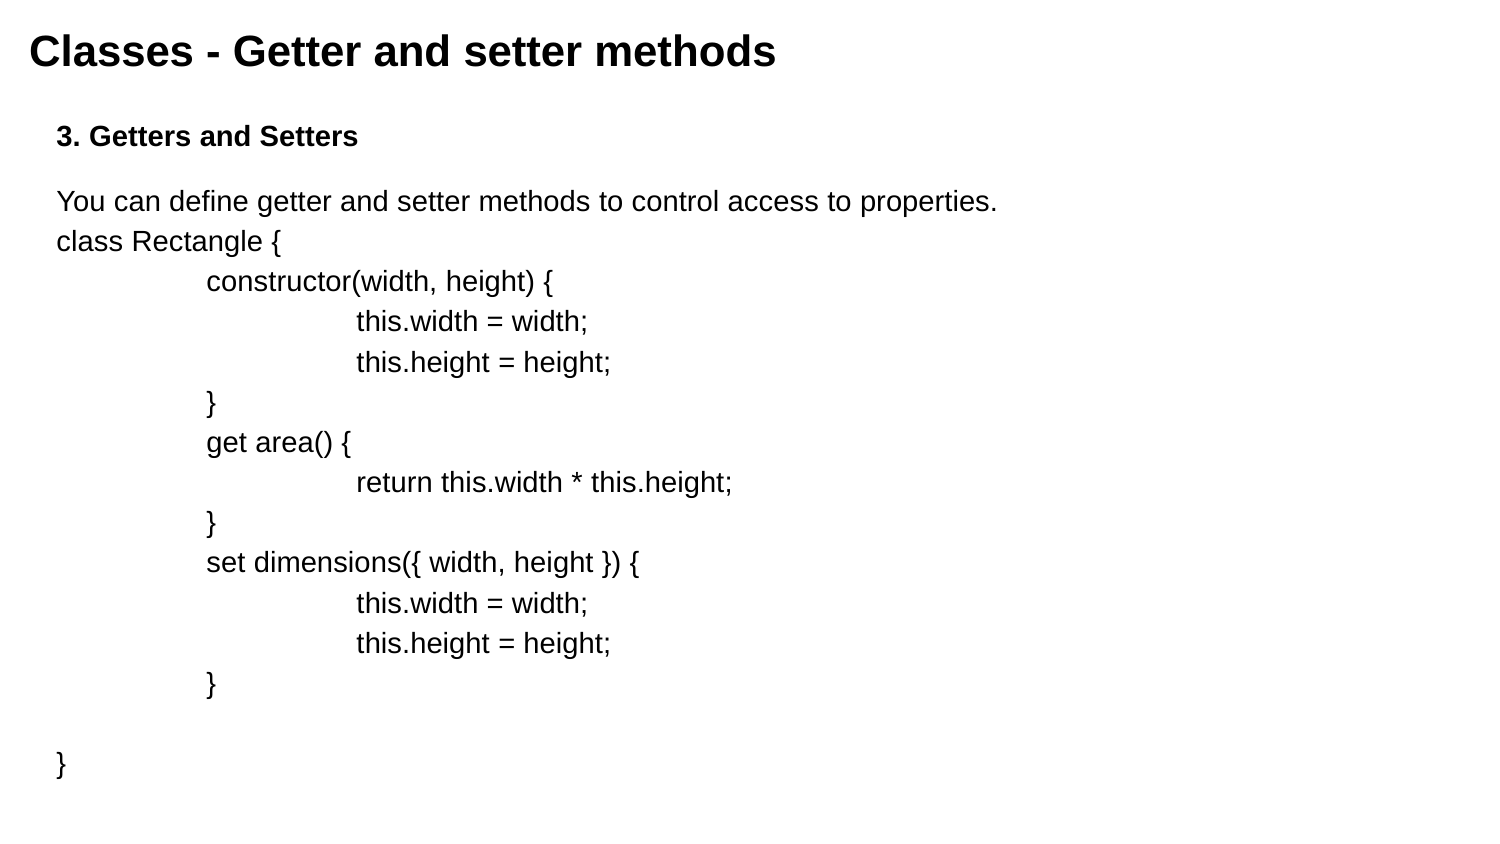

# Classes - Getter and setter methods
3. Getters and Setters
You can define getter and setter methods to control access to properties.
class Rectangle {
	constructor(width, height) {
		this.width = width;
		this.height = height;
	}
	get area() {
		return this.width * this.height;
	}
	set dimensions({ width, height }) {
		this.width = width;
 		this.height = height;
	}
}